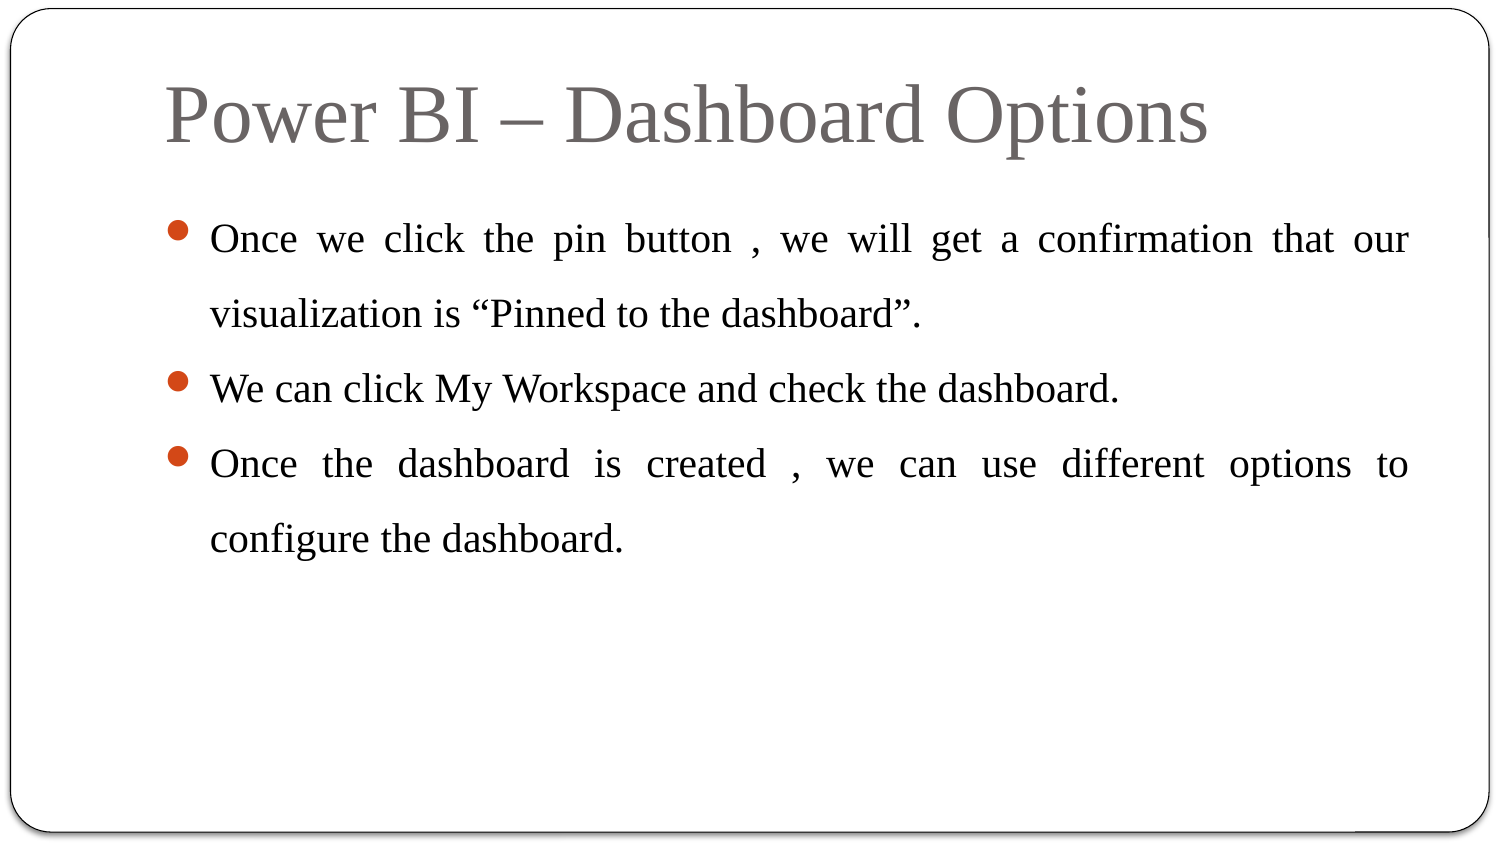

# Power BI – Dashboard Options
Once we click the pin button , we will get a confirmation that our visualization is “Pinned to the dashboard”.
We can click My Workspace and check the dashboard.
Once the dashboard is created , we can use different options to configure the dashboard.